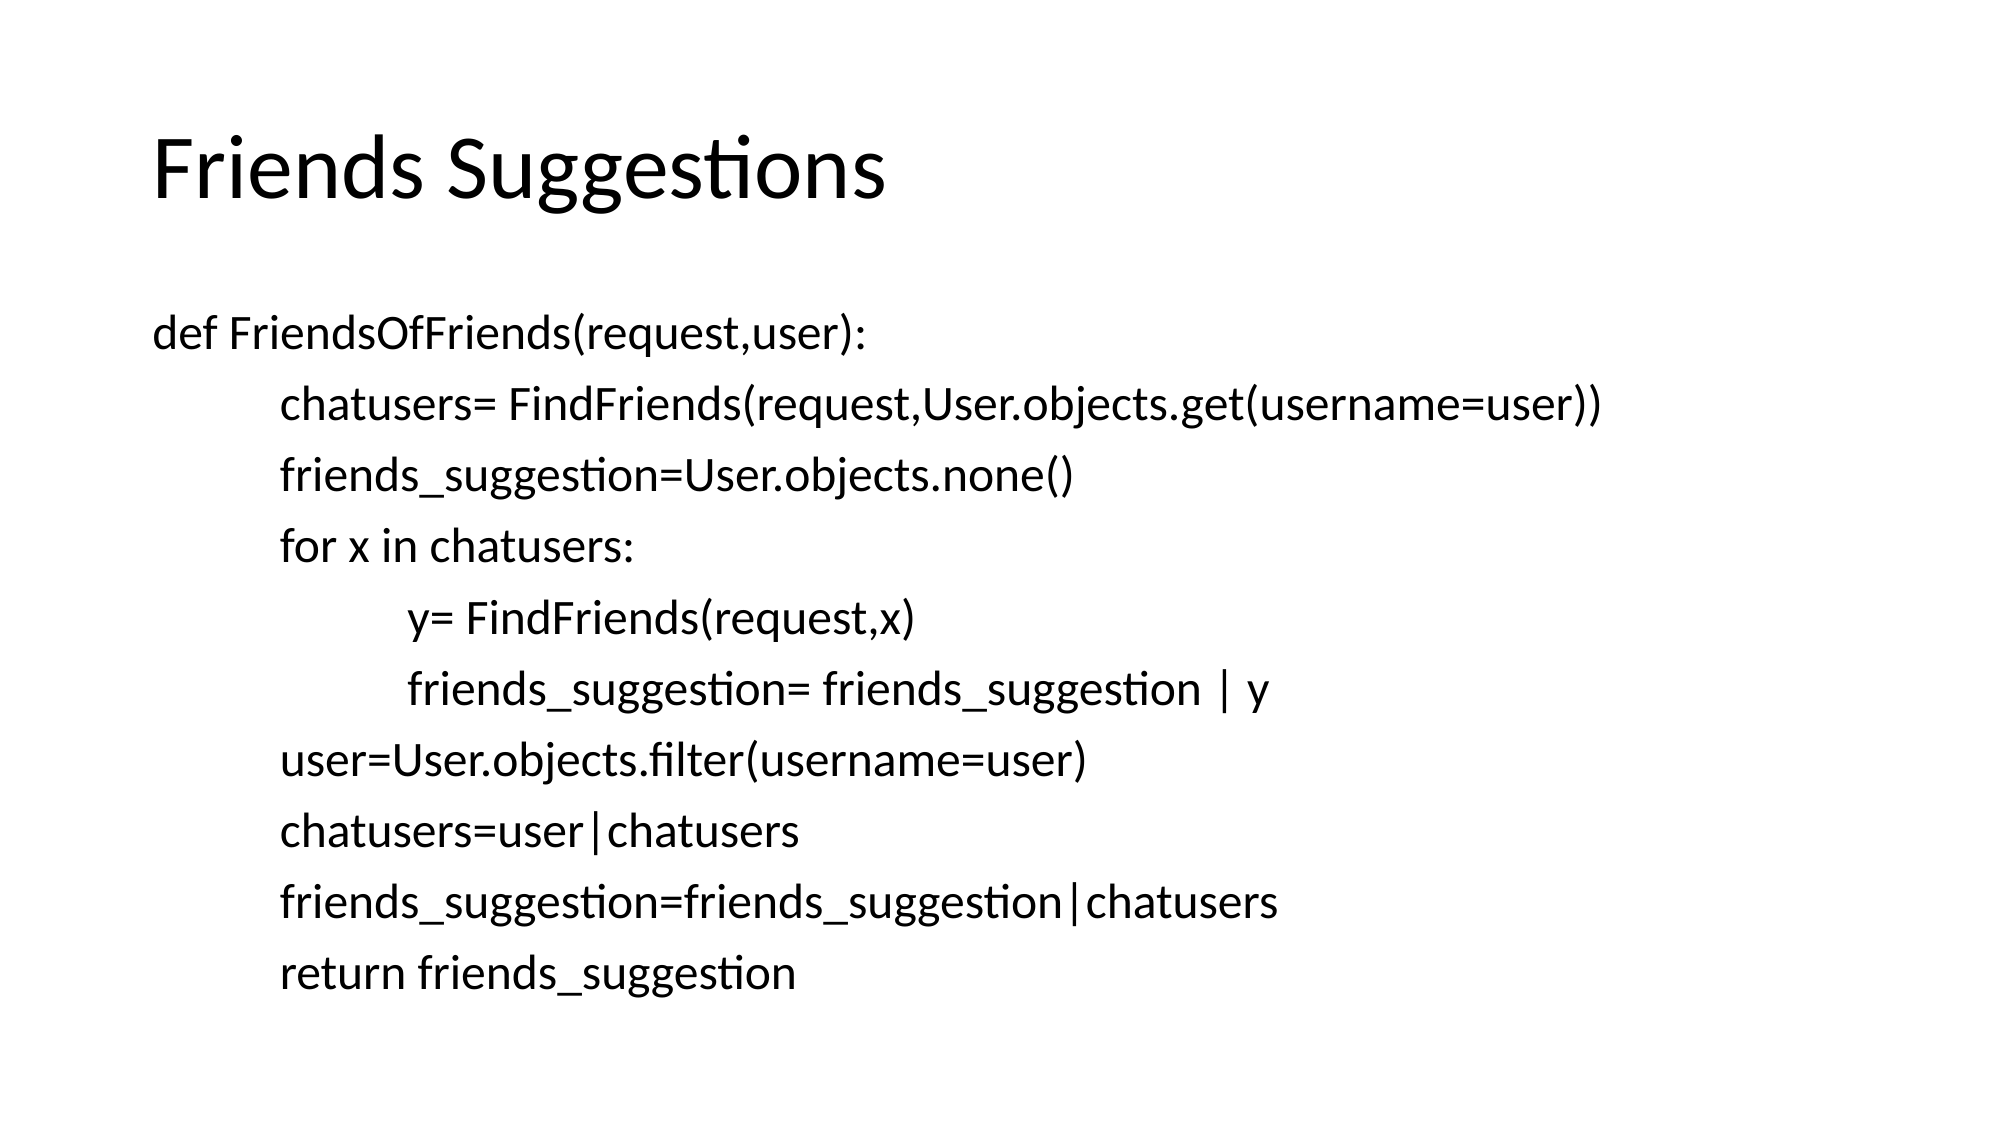

# Friends Suggestions
def FriendsOfFriends(request,user):
	chatusers= FindFriends(request,User.objects.get(username=user))
	friends_suggestion=User.objects.none()
	for x in chatusers:
		y= FindFriends(request,x)
		friends_suggestion= friends_suggestion | y
	user=User.objects.filter(username=user)
	chatusers=user|chatusers
	friends_suggestion=friends_suggestion|chatusers
	return friends_suggestion